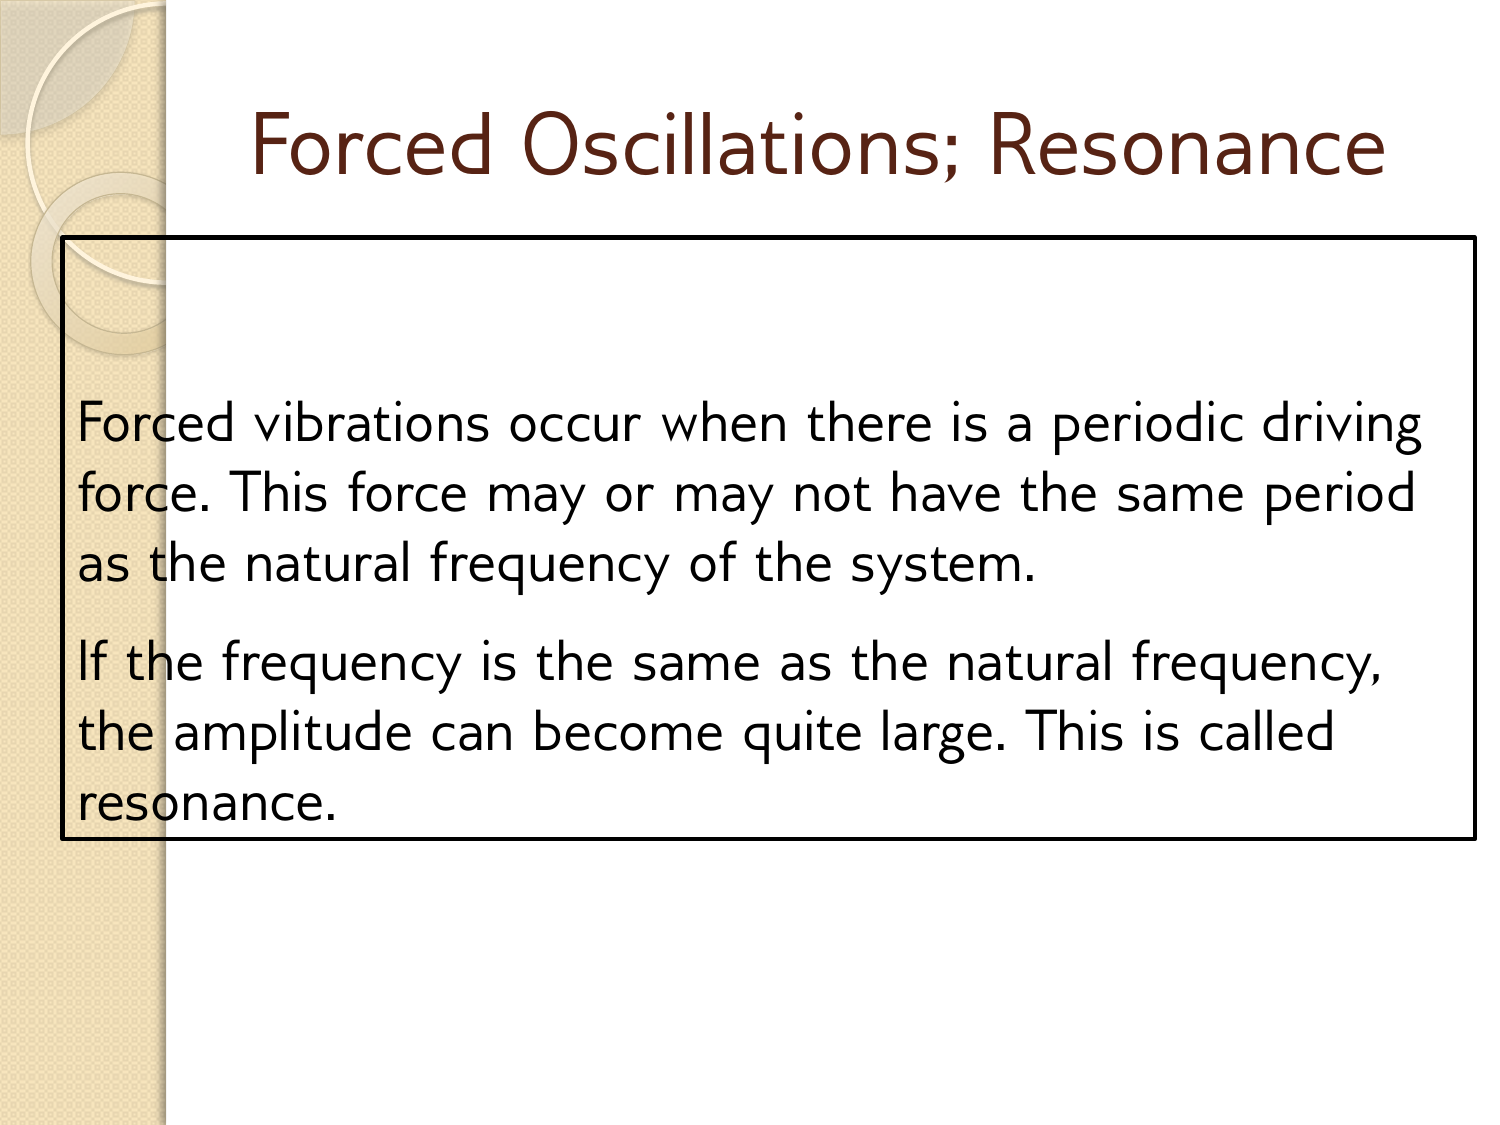

# Forced Oscillations; Resonance

Forced vibrations occur when there is a periodic driving force. This force may or may not have the same period as the natural frequency of the system.
If the frequency is the same as the natural frequency, the amplitude can become quite large. This is called resonance.